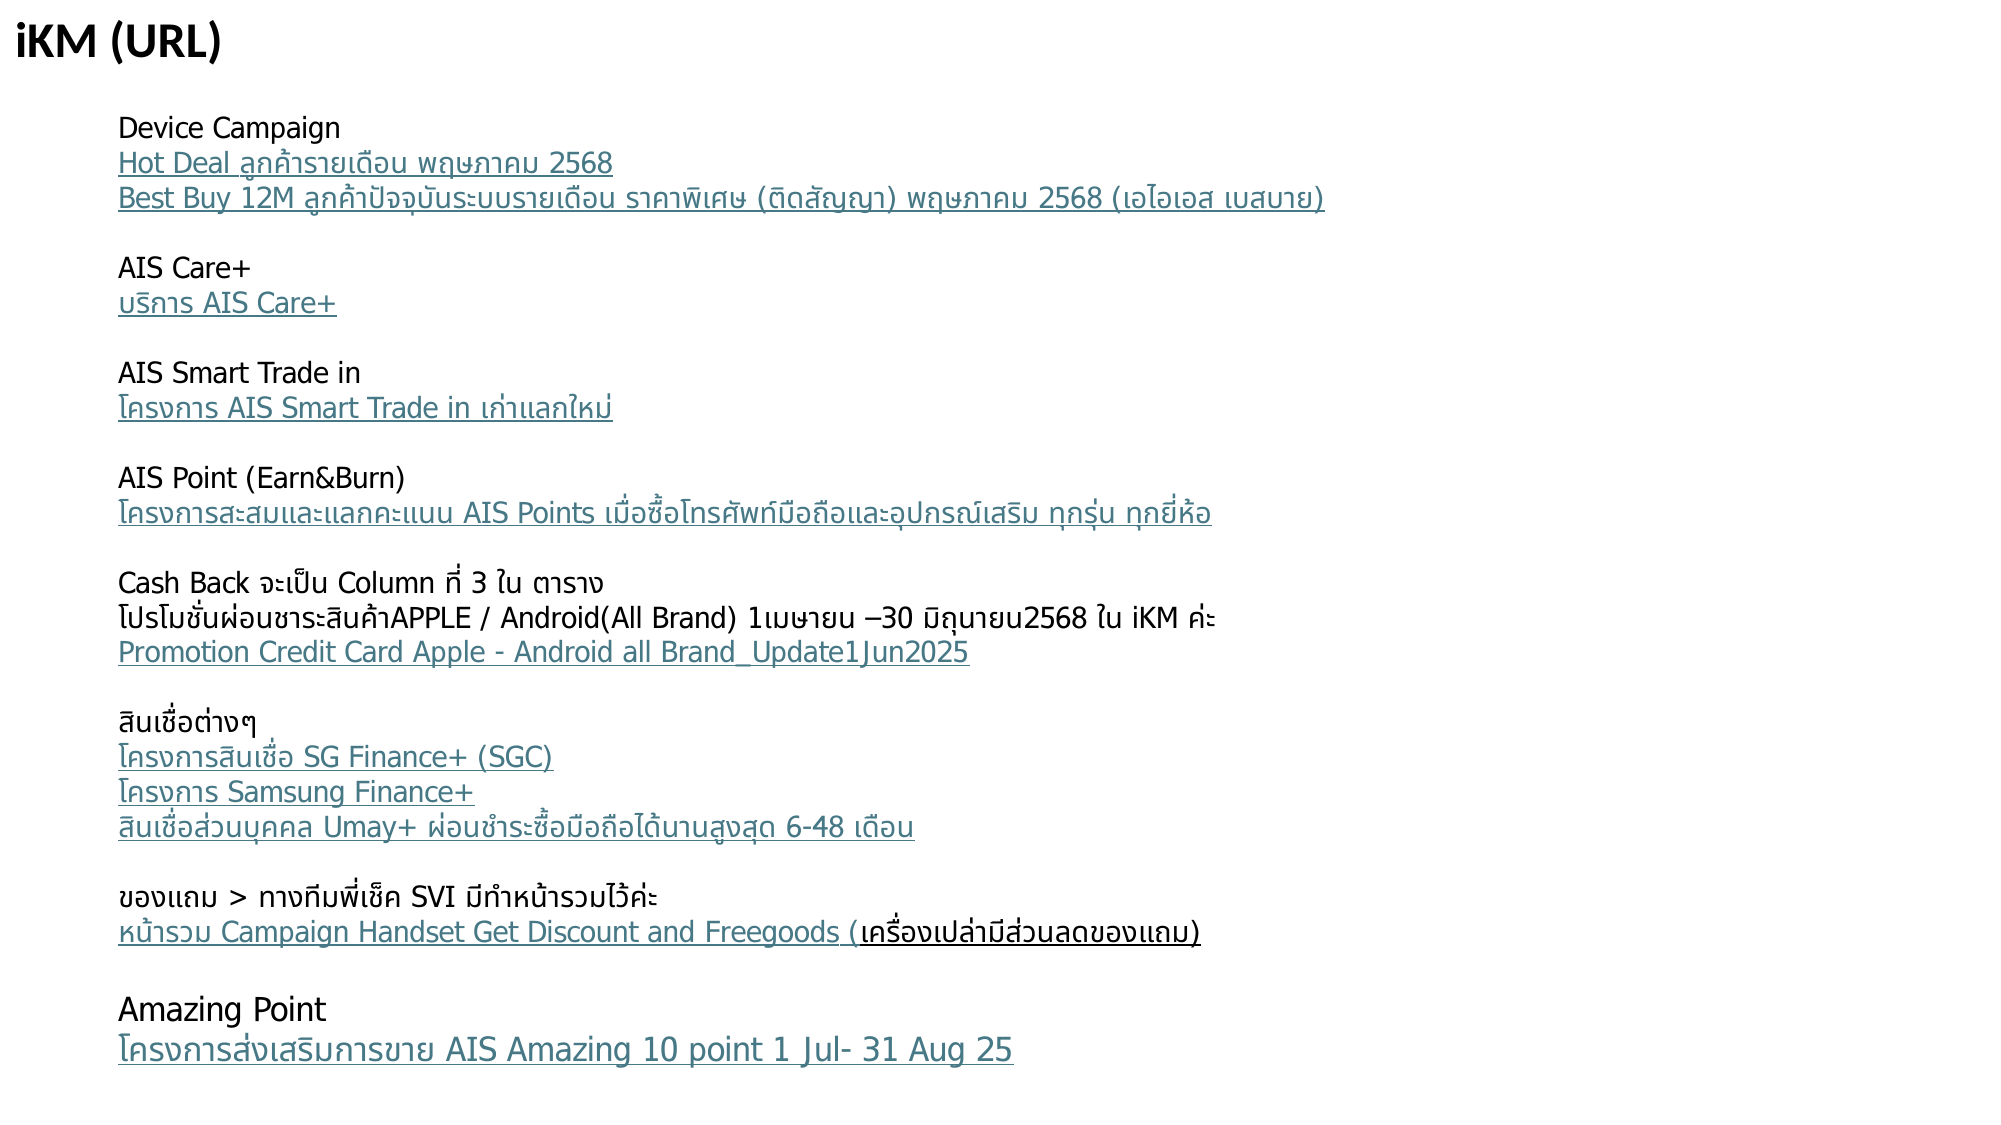

iKM (URL)
Device Campaign
Hot Deal ลูกค้ารายเดือน พฤษภาคม 2568
Best Buy 12M ลูกค้าปัจจุบันระบบรายเดือน ราคาพิเศษ (ติดสัญญา) พฤษภาคม 2568 (เอไอเอส เบสบาย)

AIS Care+
บริการ AIS Care+

AIS Smart Trade in
โครงการ AIS Smart Trade in เก่าแลกใหม่

AIS Point (Earn&Burn)
โครงการสะสมและแลกคะแนน AIS Points เมื่อซื้อโทรศัพท์มือถือและอุปกรณ์เสริม ทุกรุ่น ทุกยี่ห้อ
Cash Back จะเป็น Column ที่ 3 ใน ตาราง
โปรโมชั่นผ่อนชาระสินค้าAPPLE / Android(All Brand) 1เมษายน –30 มิถุนายน2568 ใน iKM ค่ะ
Promotion Credit Card Apple - Android all Brand_Update1Jun2025

สินเชื่อต่างๆ
โครงการสินเชื่อ SG Finance+ (SGC)
โครงการ Samsung Finance+
สินเชื่อส่วนบุคคล Umay+ ผ่อนชำระซื้อมือถือได้นานสูงสุด 6-48 เดือน

ของแถม > ทางทีมพี่เช็ค SVI มีทำหน้ารวมไว้ค่ะ
หน้ารวม Campaign Handset Get Discount and Freegoods (เครื่องเปล่ามีส่วนลดของแถม)

Amazing Point
โครงการส่งเสริมการขาย AIS Amazing 10 point 1 Jul- 31 Aug 25